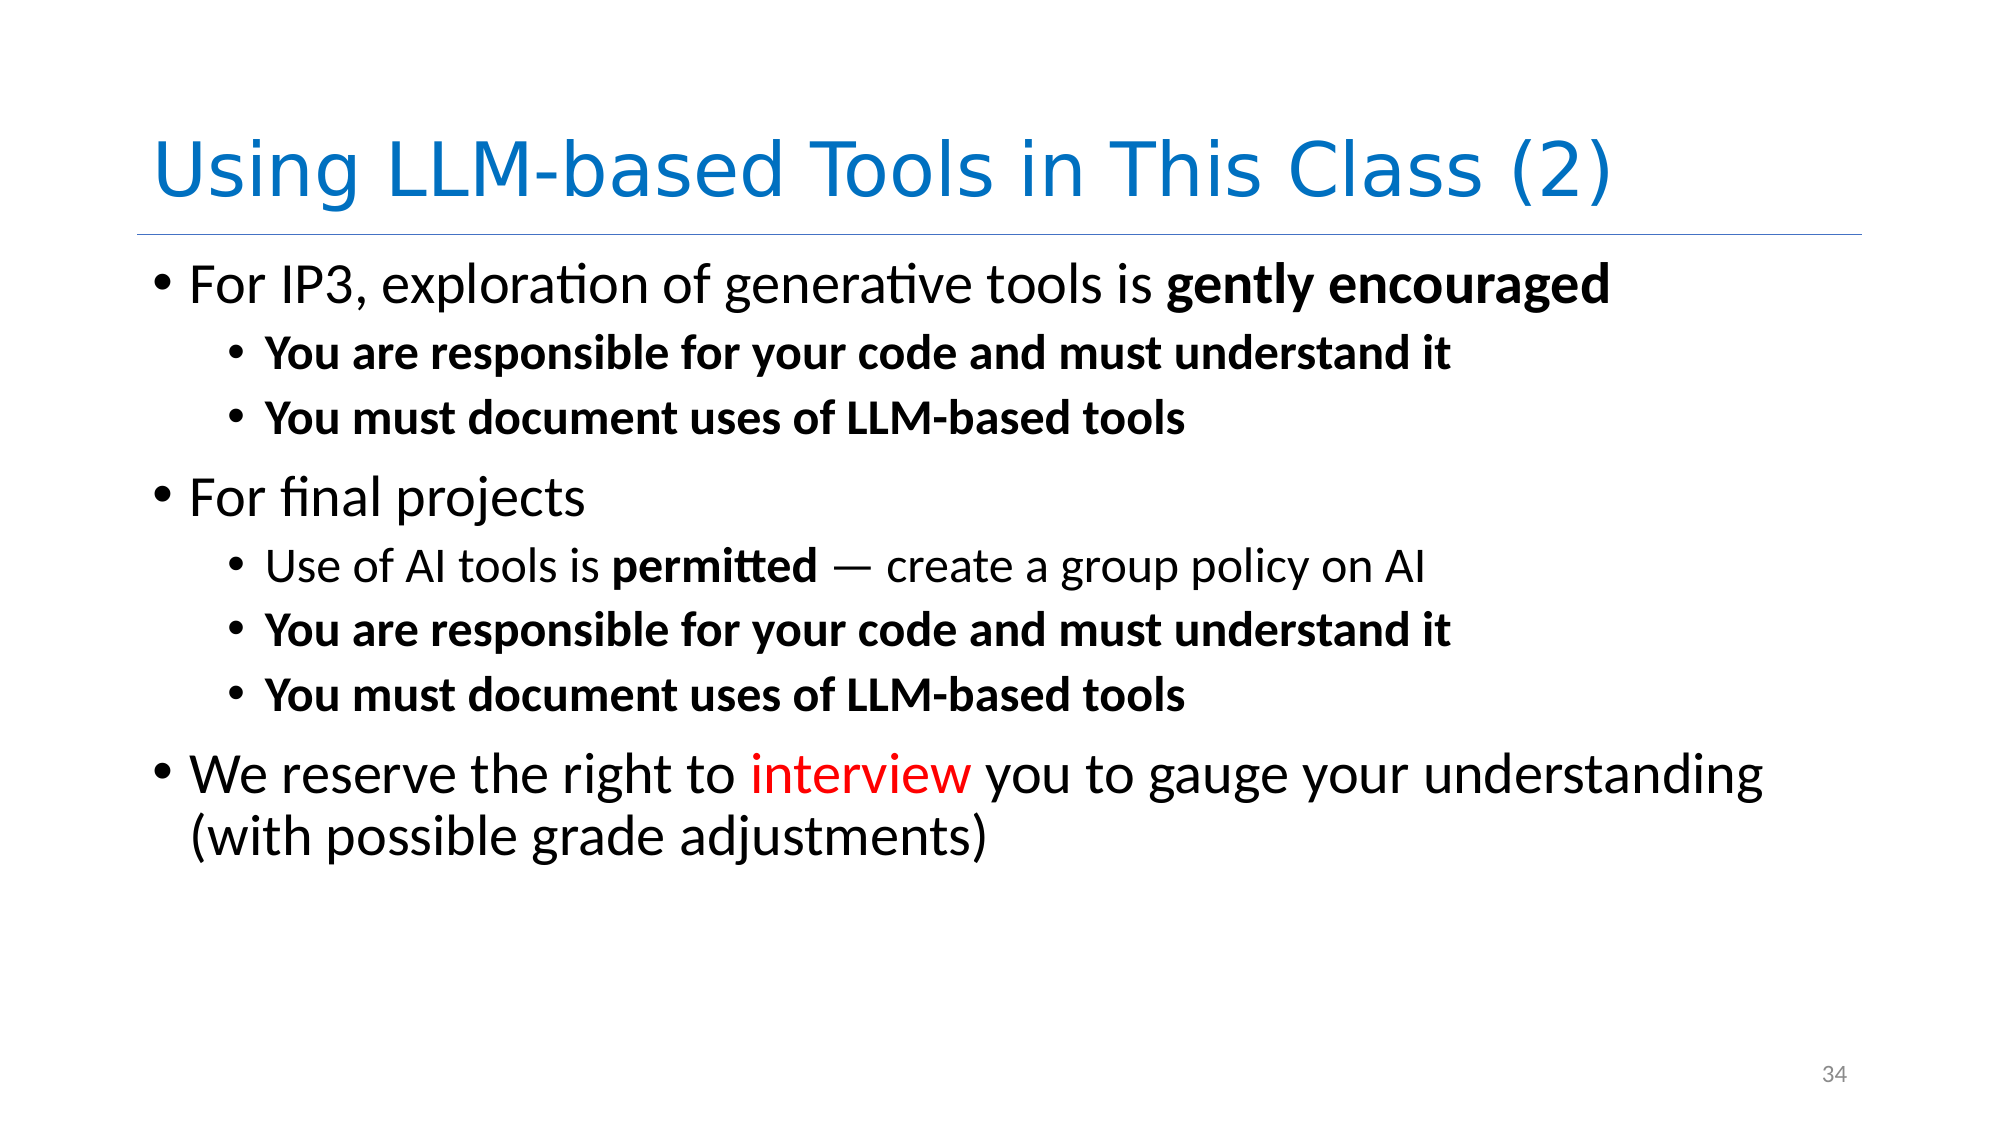

# Using LLM-based Tools in This Class (2)
For IP3, exploration of generative tools is gently encouraged
You are responsible for your code and must understand it
You must document uses of LLM-based tools
For final projects
Use of AI tools is permitted — create a group policy on AI
You are responsible for your code and must understand it
You must document uses of LLM-based tools
We reserve the right to interview you to gauge your understanding (with possible grade adjustments)
34